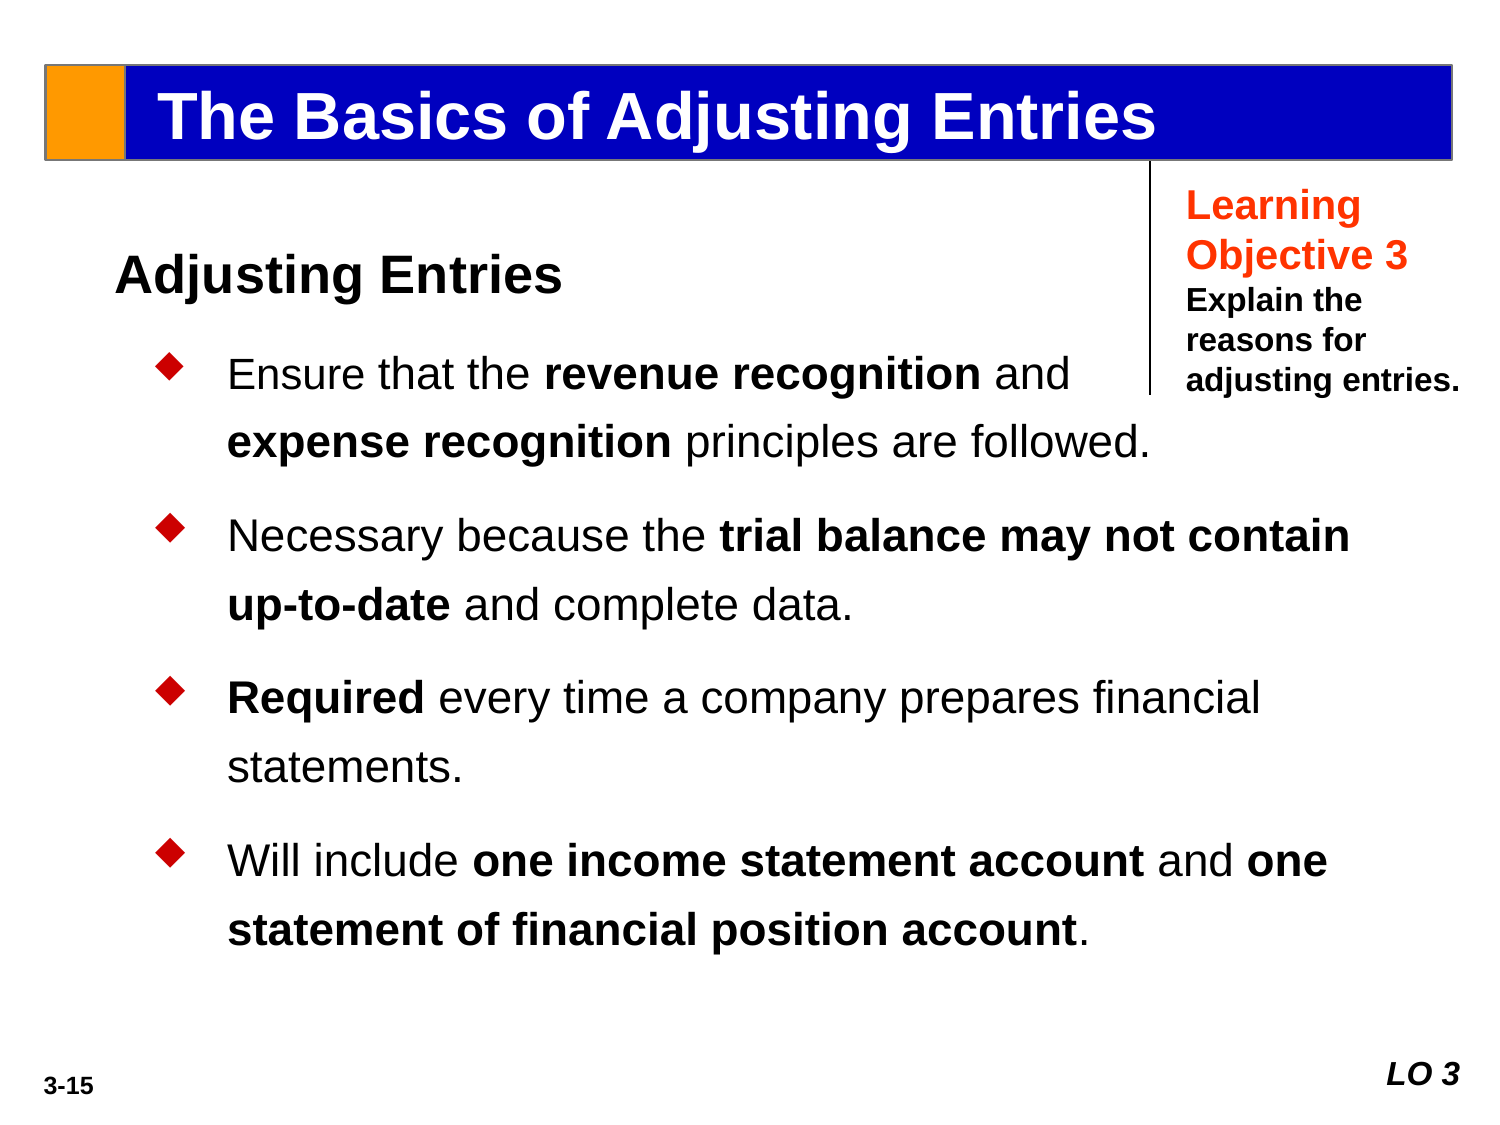

The Basics of Adjusting Entries
Learning Objective 3  Explain the reasons for adjusting entries.
Adjusting Entries
Ensure that the revenue recognition and
expense recognition principles are followed.
Necessary because the trial balance may not contain up-to-date and complete data.
Required every time a company prepares financial statements.
Will include one income statement account and one statement of financial position account.
LO 3